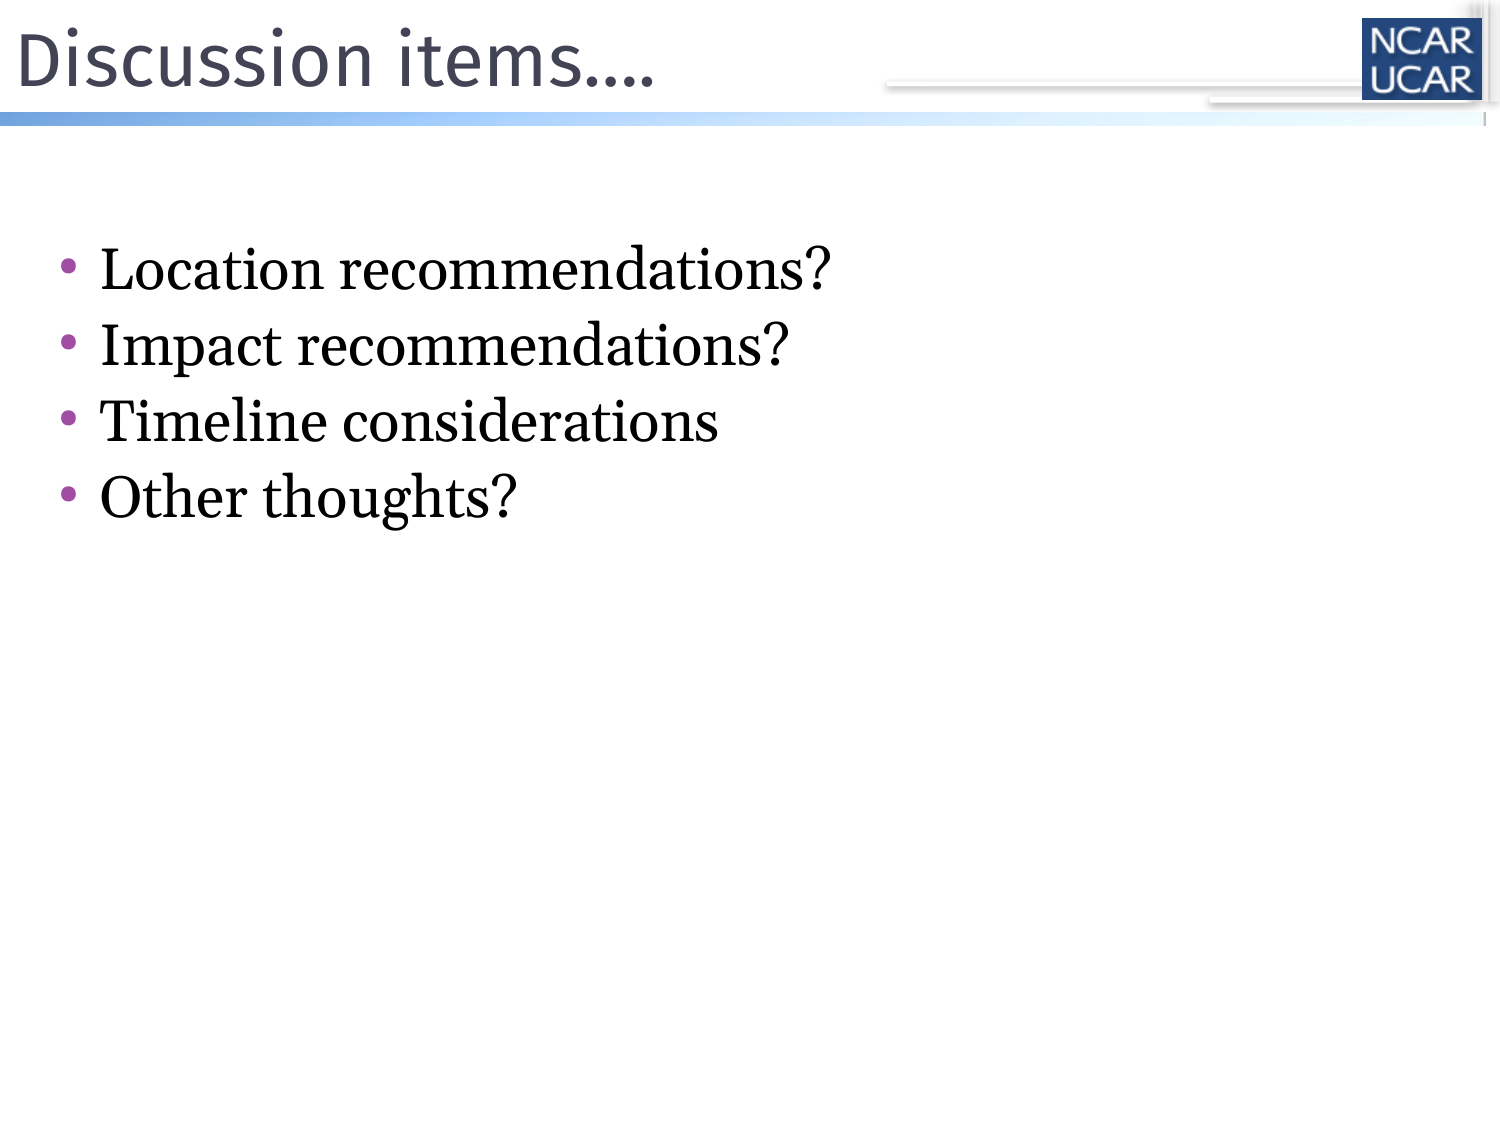

# Discussion items….
Location recommendations?
Impact recommendations?
Timeline considerations
Other thoughts?